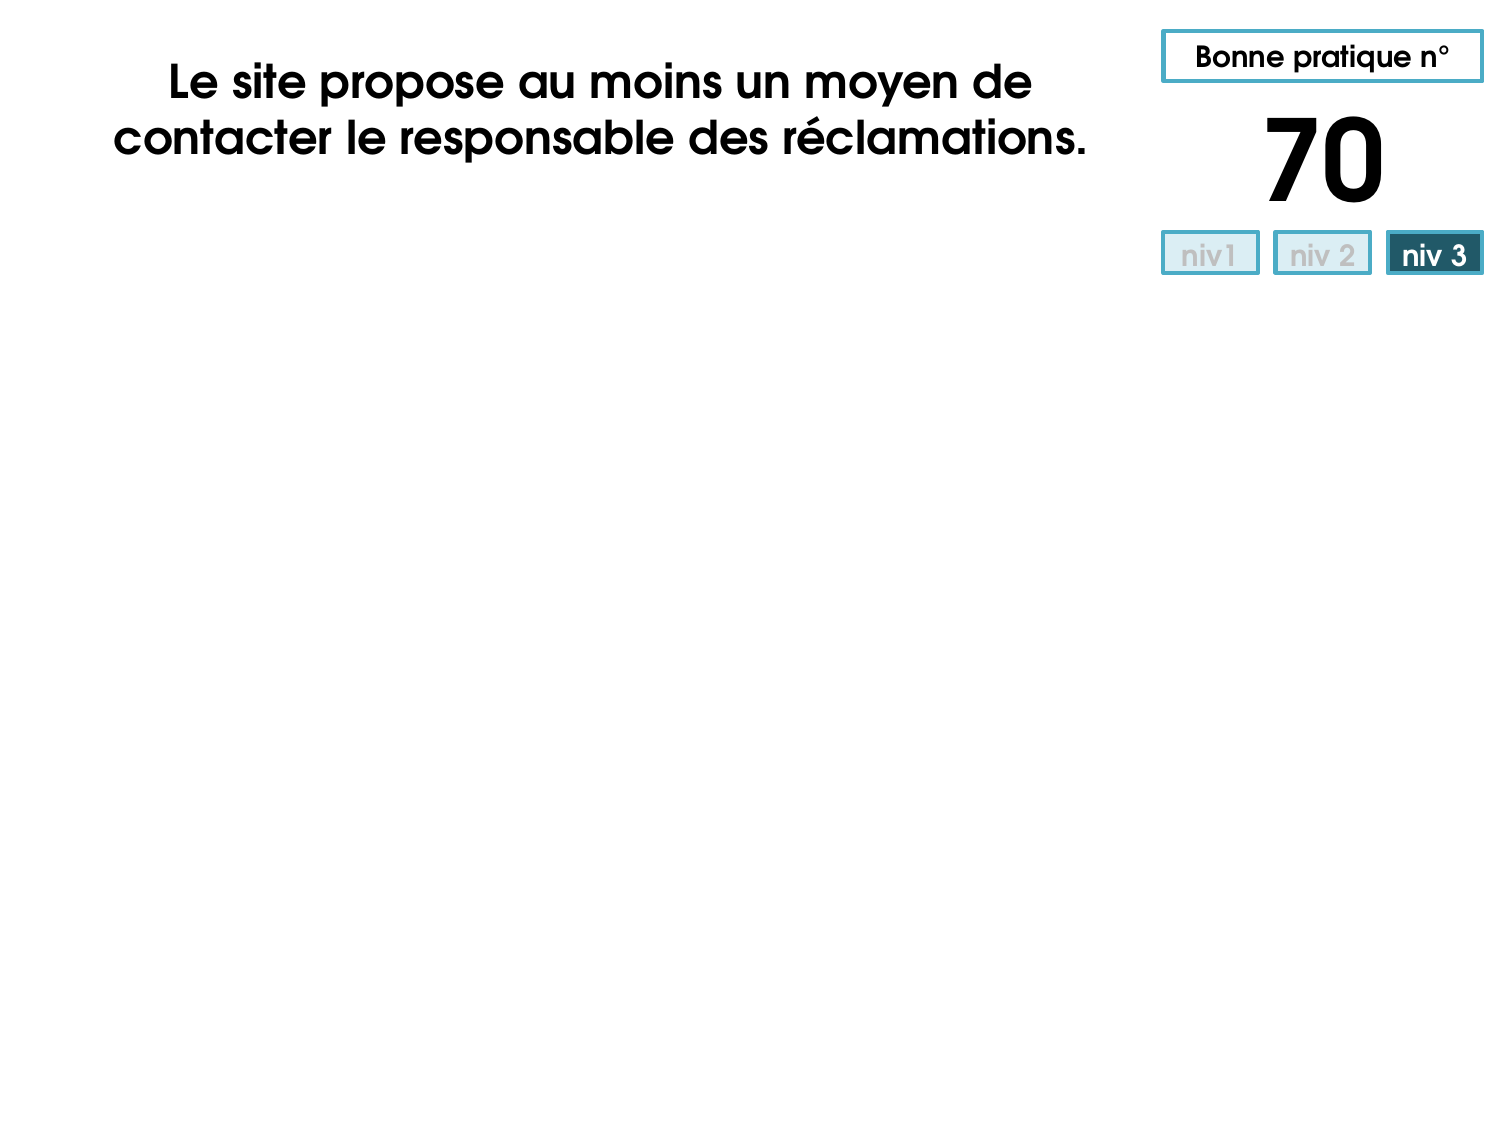

# Le site propose au moins un moyen de contacter le responsable des réclamations.
70